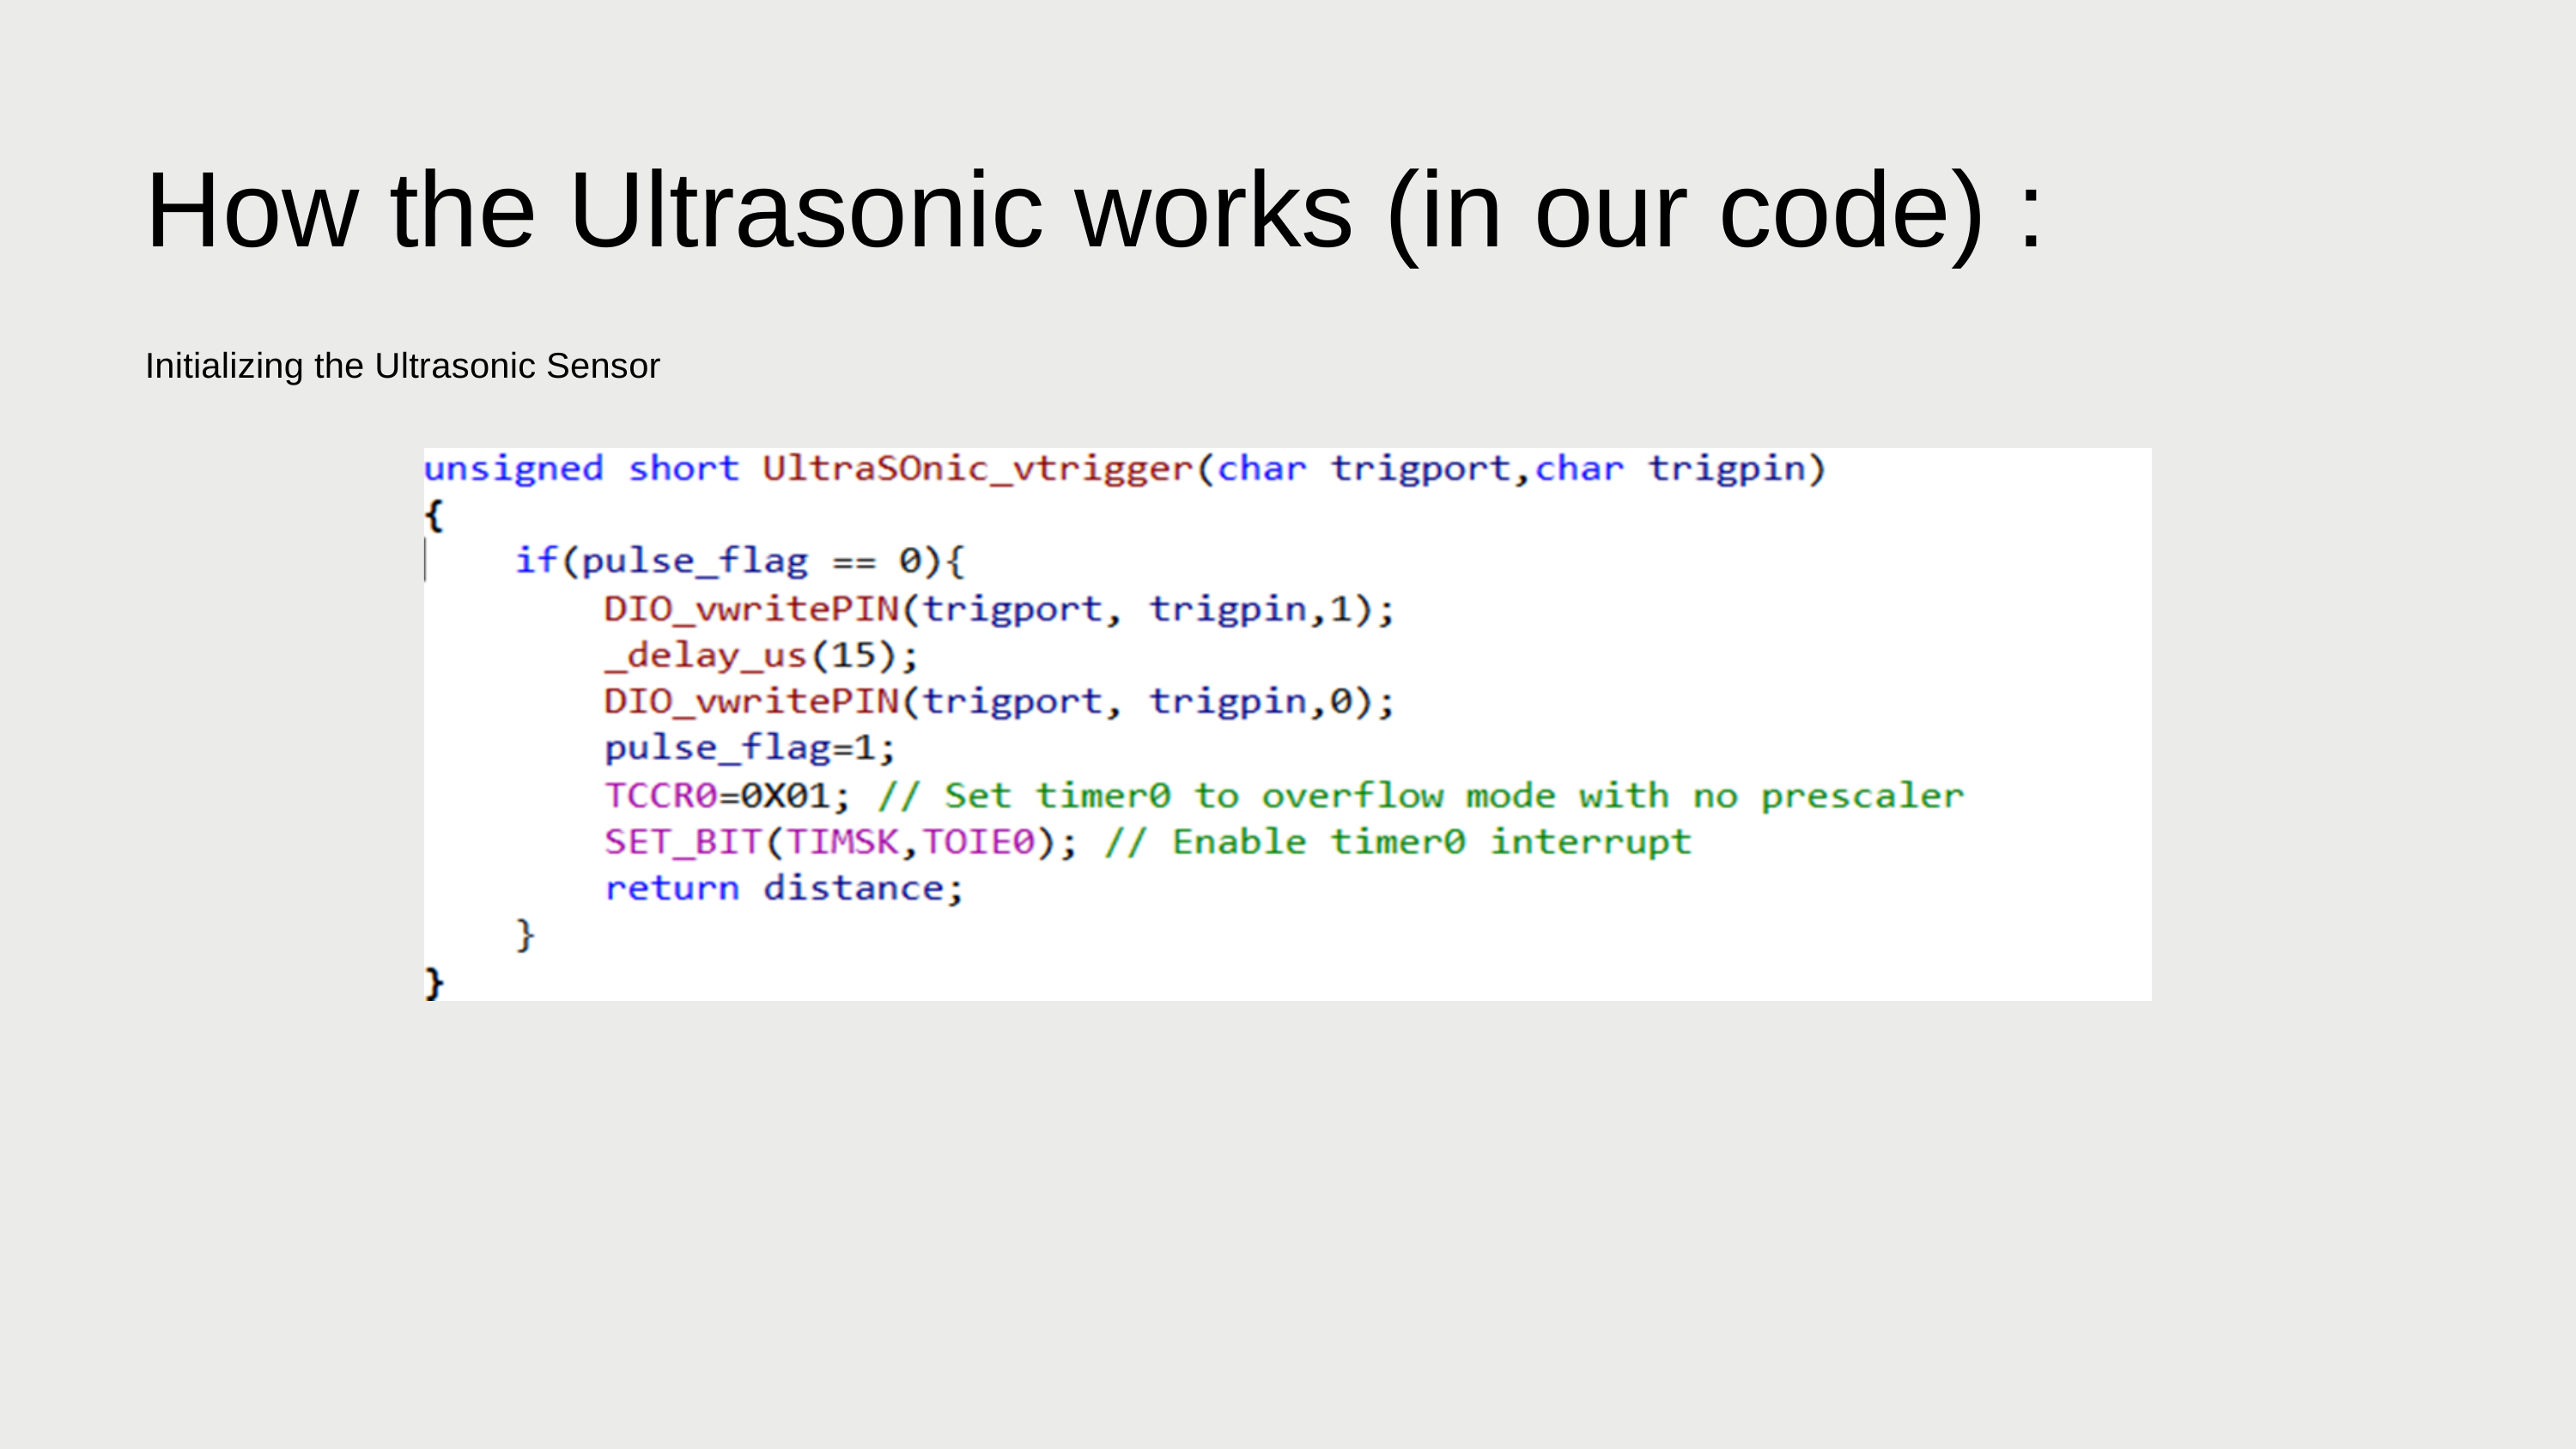

How the Ultrasonic works (in our code) :
Initializing the Ultrasonic Sensor